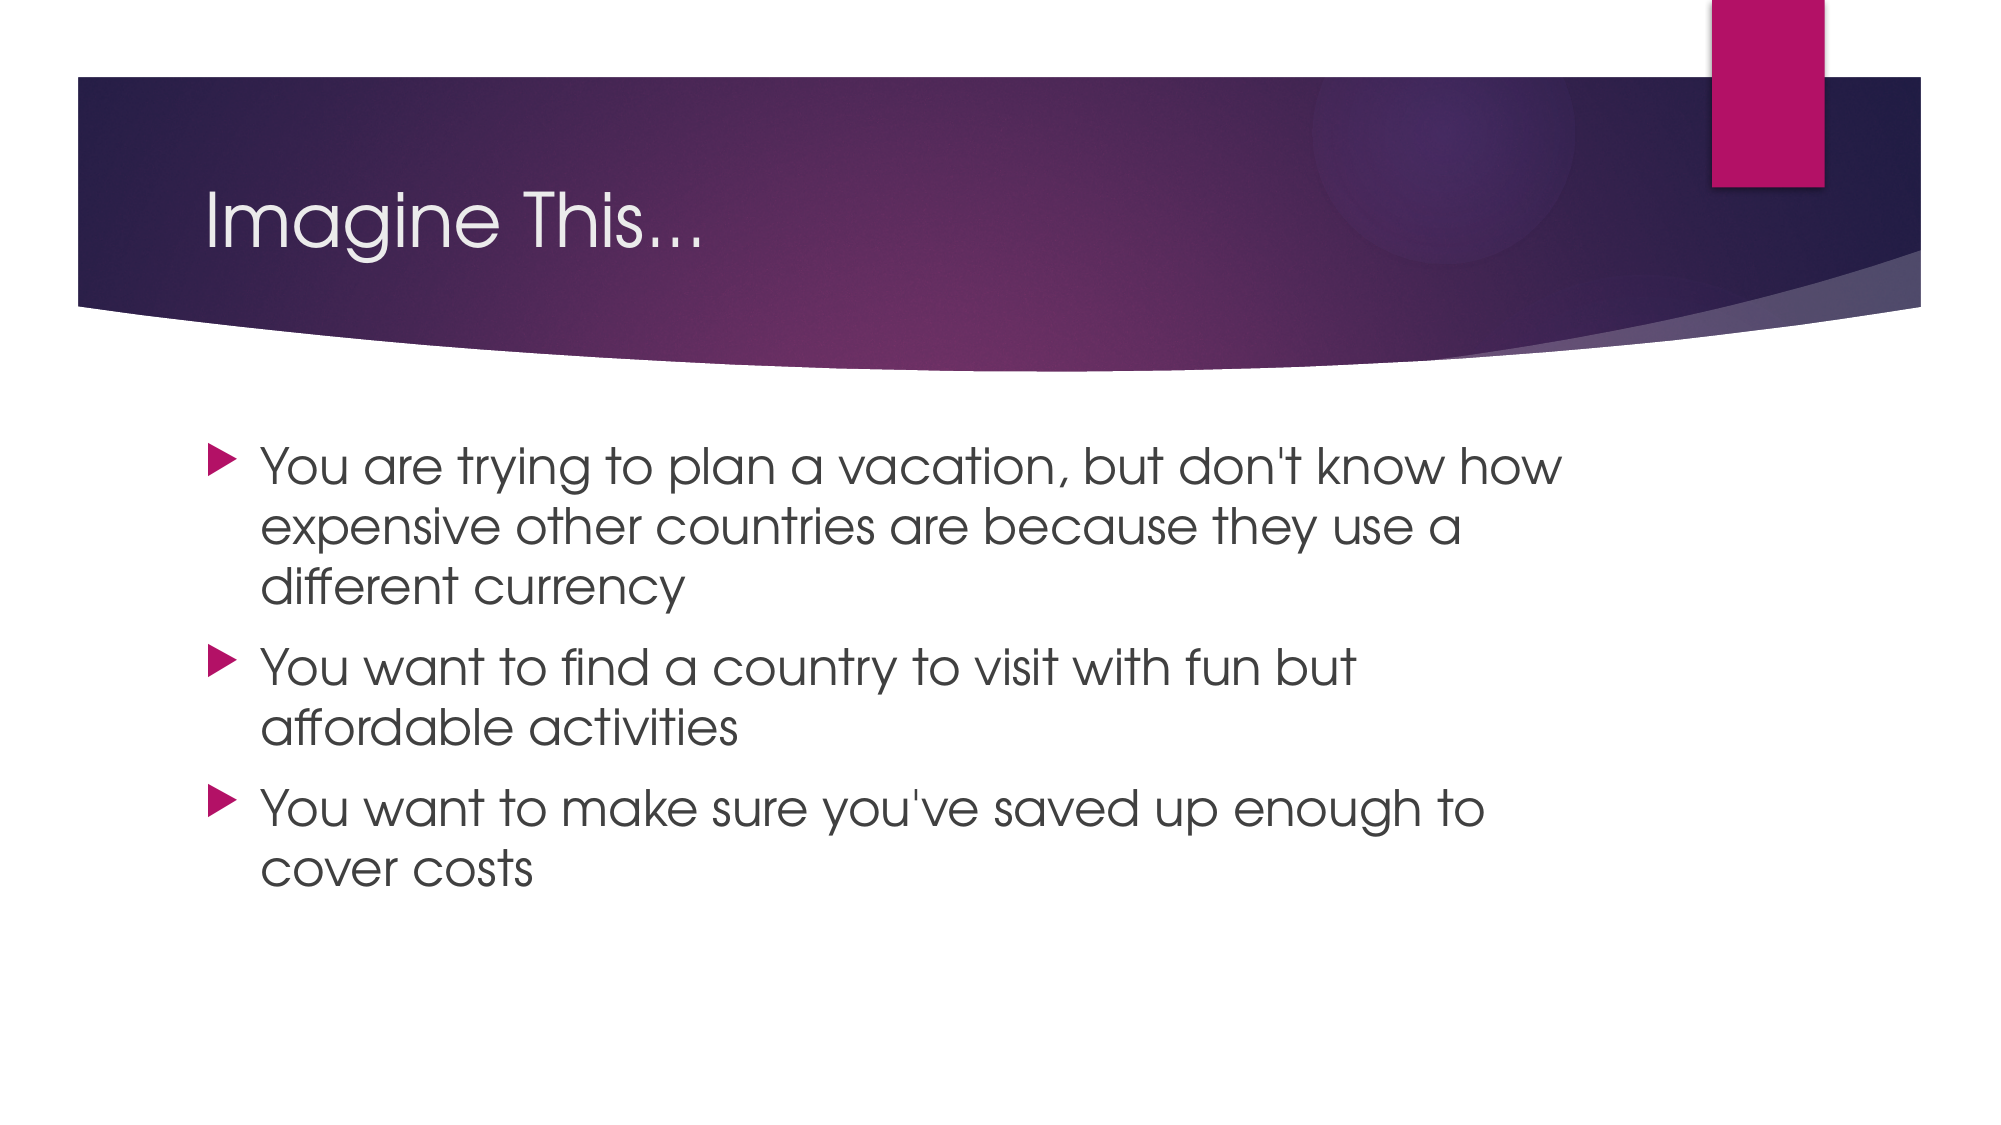

# Imagine This...
You are trying to plan a vacation, but don't know how expensive other countries are because they use a different currency
You want to find a country to visit with fun but affordable activities
You want to make sure you've saved up enough to cover costs